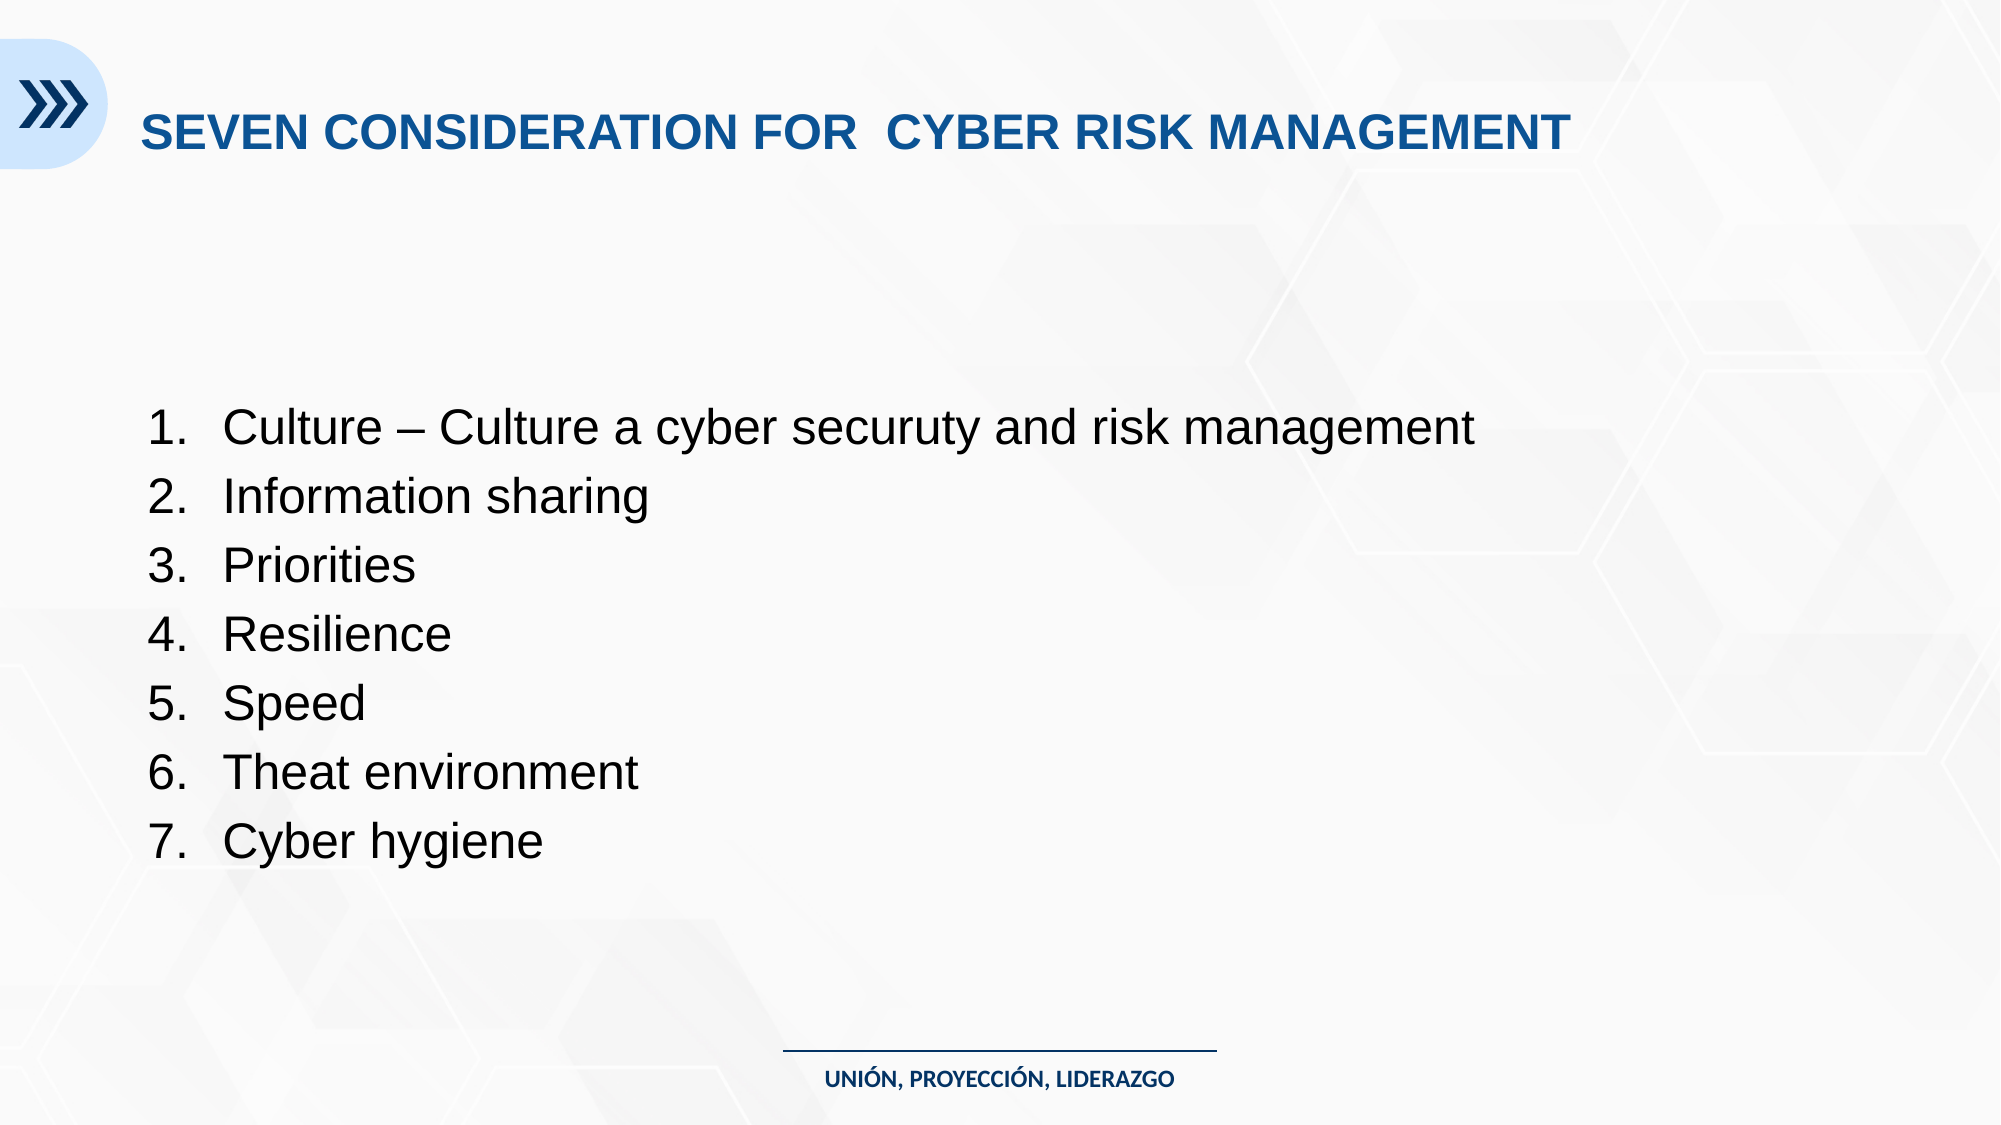

SEVEN CONSIDERATION FOR  CYBER RISK MANAGEMENT
Culture – Culture a cyber securuty and risk management
Information sharing
Priorities
Resilience
Speed
Theat environment
Cyber hygiene